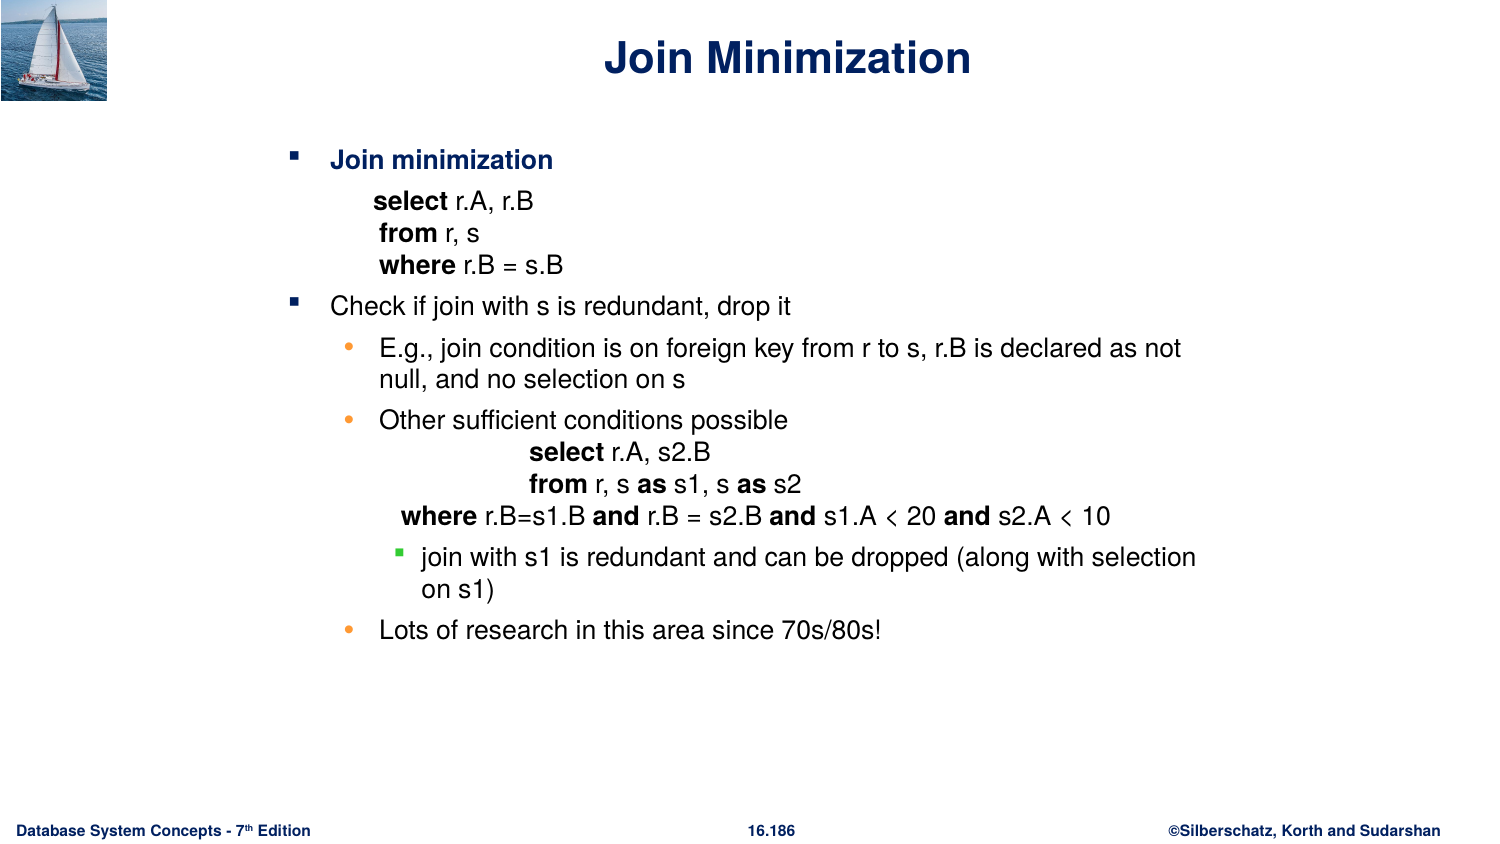

# Join Minimization
Join minimization
    select r.A, r.B
from r, s
where r.B = s.B
Check if join with s is redundant, drop it
E.g., join condition is on foreign key from r to s, r.B is declared as not null, and no selection on s
Other sufficient conditions possible
	select r.A, s2.B
	from r, s as s1, s as s2
   where r.B=s1.B and r.B = s2.B and s1.A < 20 and s2.A < 10
join with s1 is redundant and can be dropped (along with selection on s1)
Lots of research in this area since 70s/80s!